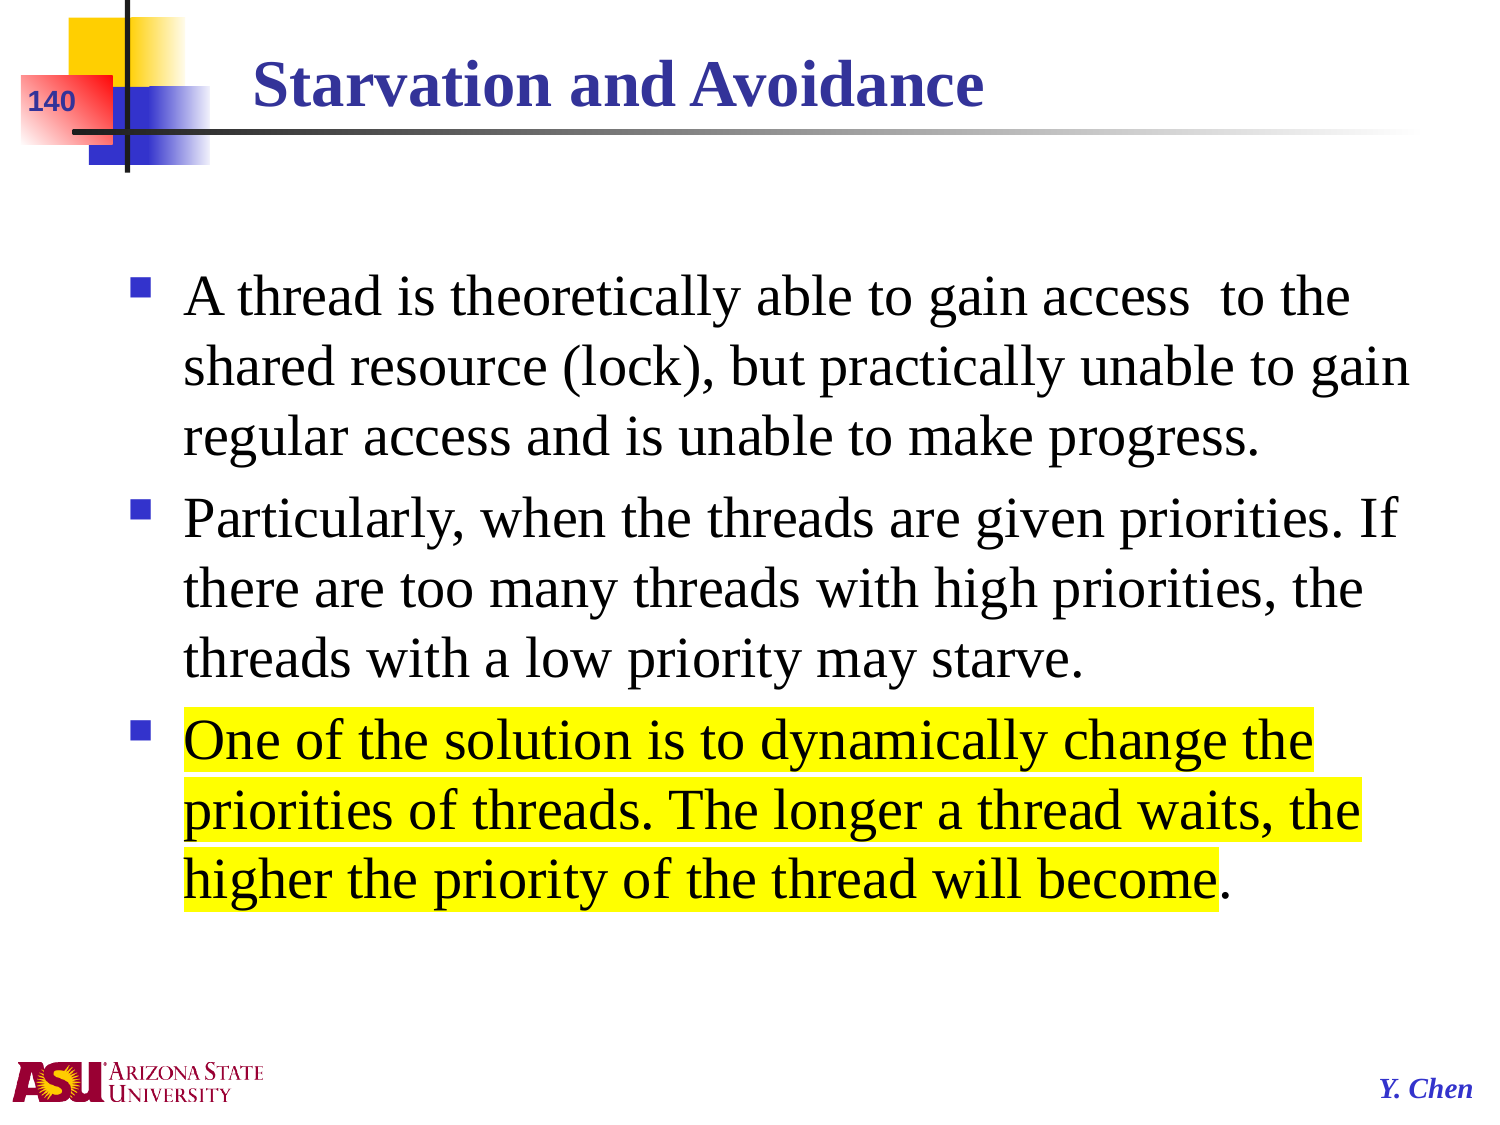

# Starvation and Avoidance
140
A thread is theoretically able to gain access  to the shared resource (lock), but practically unable to gain regular access and is unable to make progress.
Particularly, when the threads are given priorities. If there are too many threads with high priorities, the threads with a low priority may starve.
One of the solution is to dynamically change the priorities of threads. The longer a thread waits, the higher the priority of the thread will become.